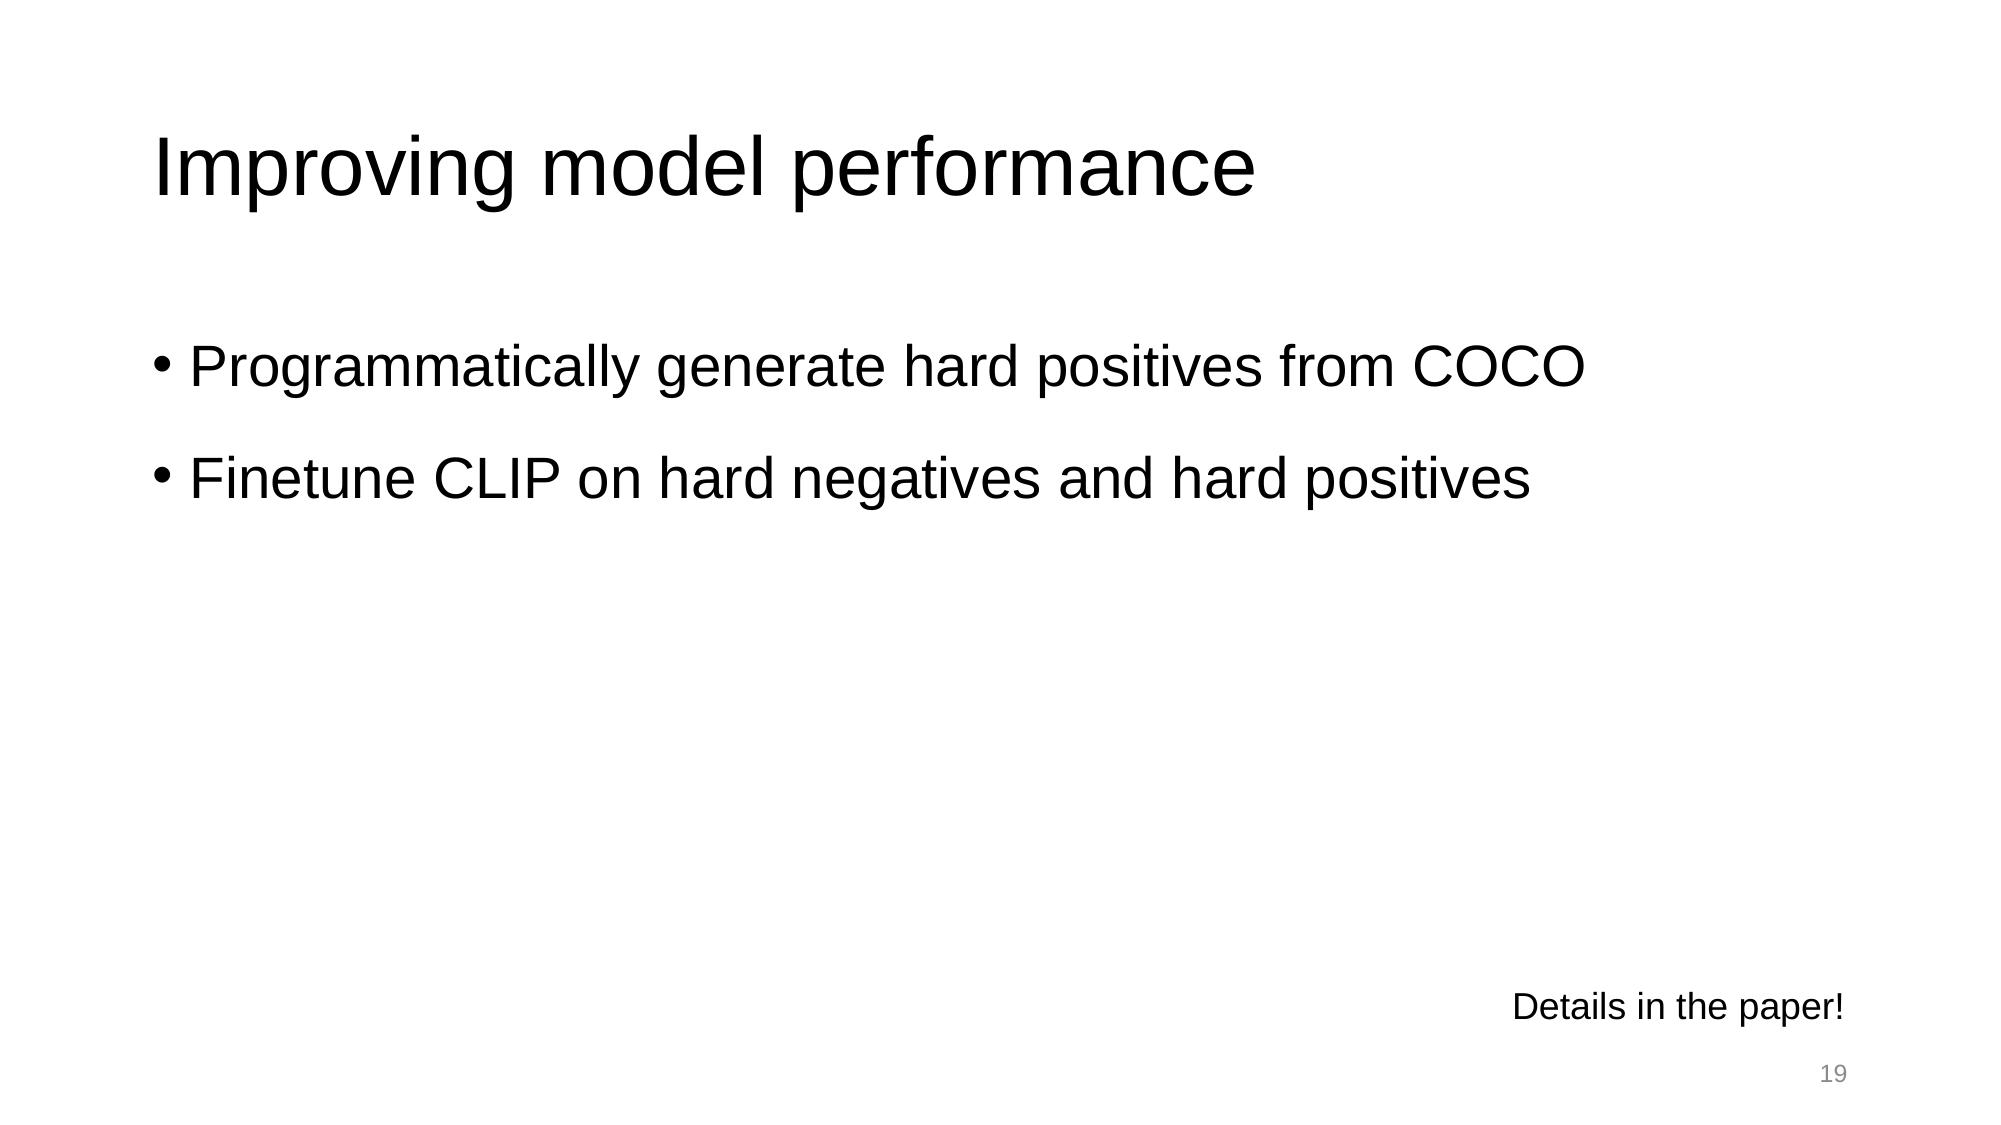

# Improving model performance
Programmatically generate hard positives from COCO
Finetune CLIP on hard negatives and hard positives
Details in the paper!
19